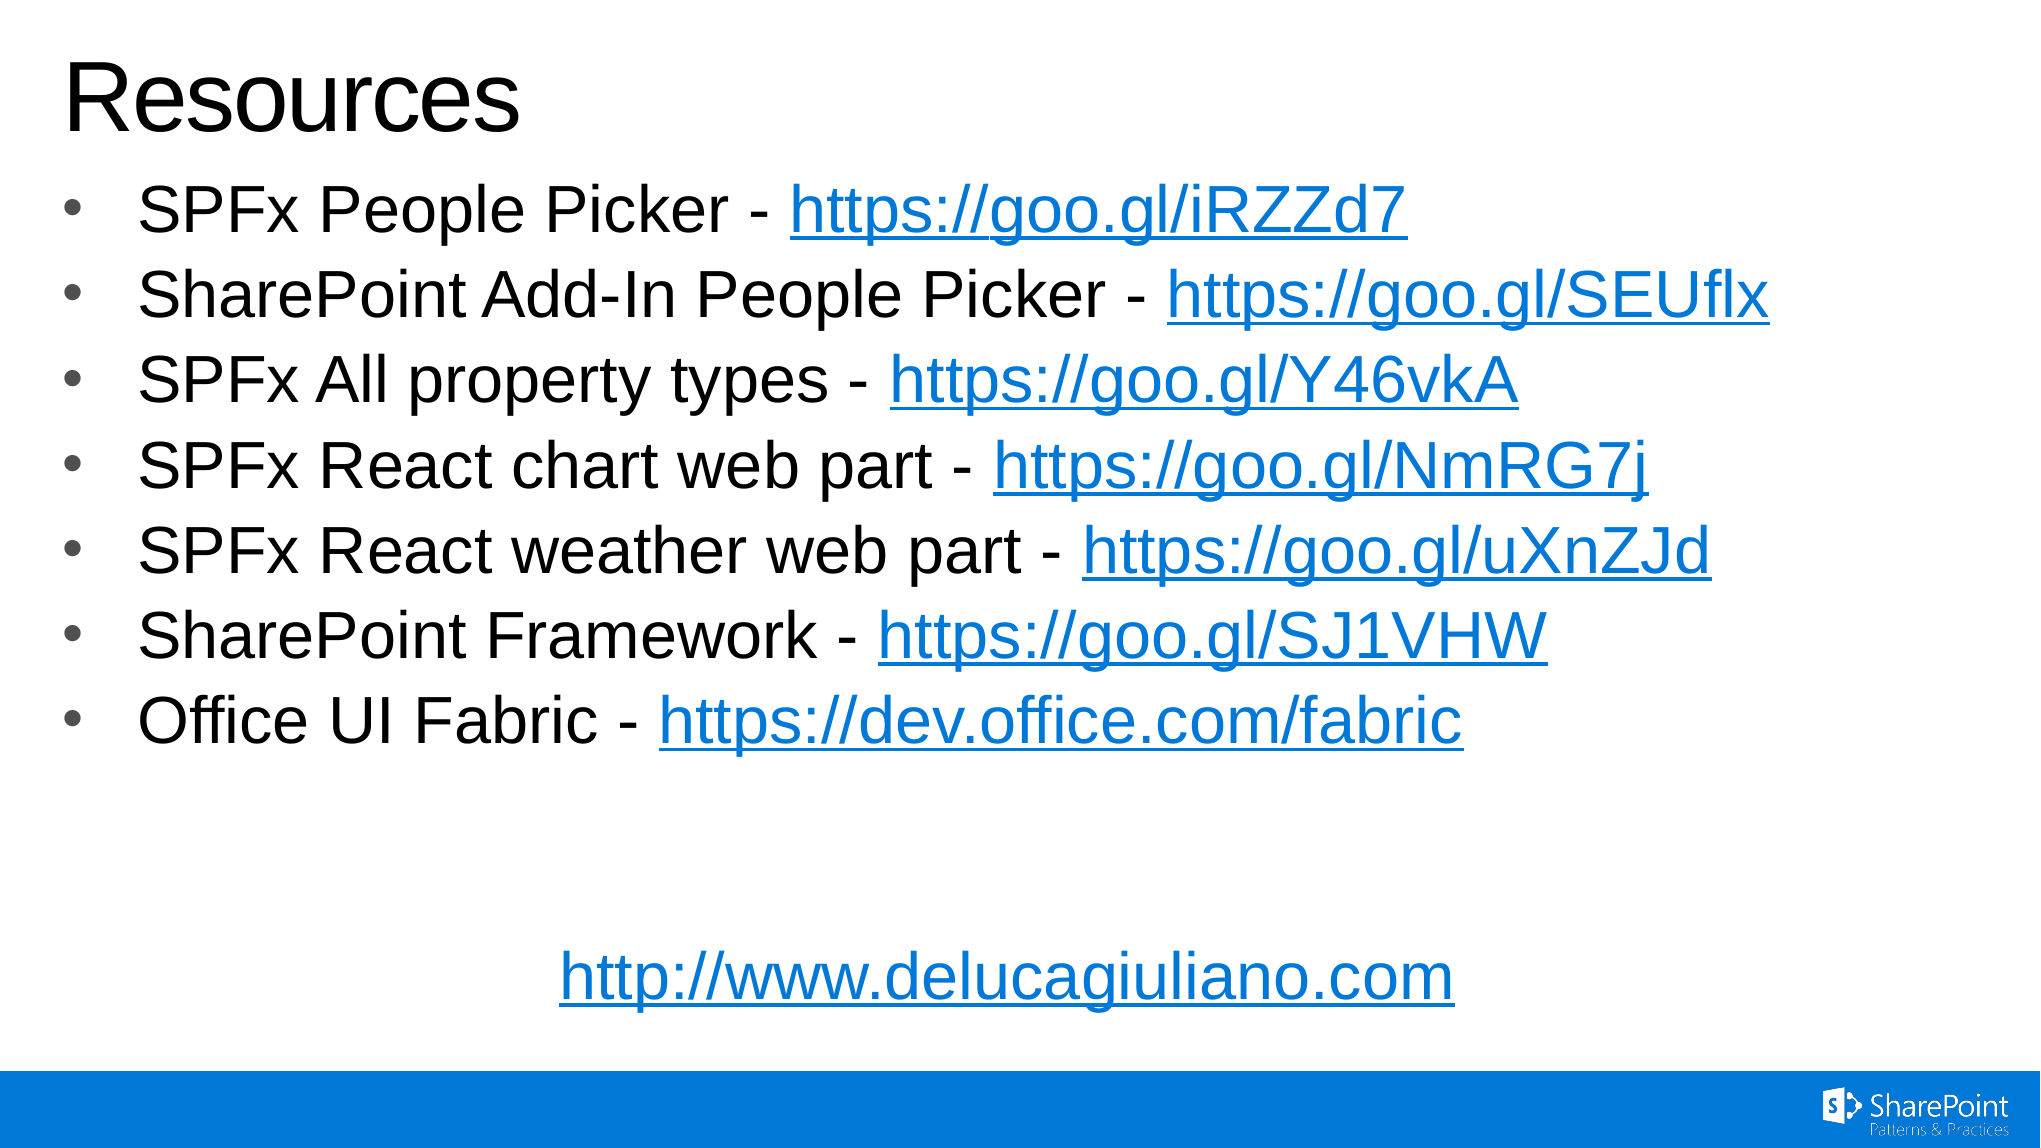

# Resources
SPFx People Picker - https://goo.gl/iRZZd7
SharePoint Add-In People Picker - https://goo.gl/SEUflx
SPFx All property types - https://goo.gl/Y46vkA
SPFx React chart web part - https://goo.gl/NmRG7j
SPFx React weather web part - https://goo.gl/uXnZJd
SharePoint Framework - https://goo.gl/SJ1VHW
Office UI Fabric - https://dev.office.com/fabric

http://www.delucagiuliano.com